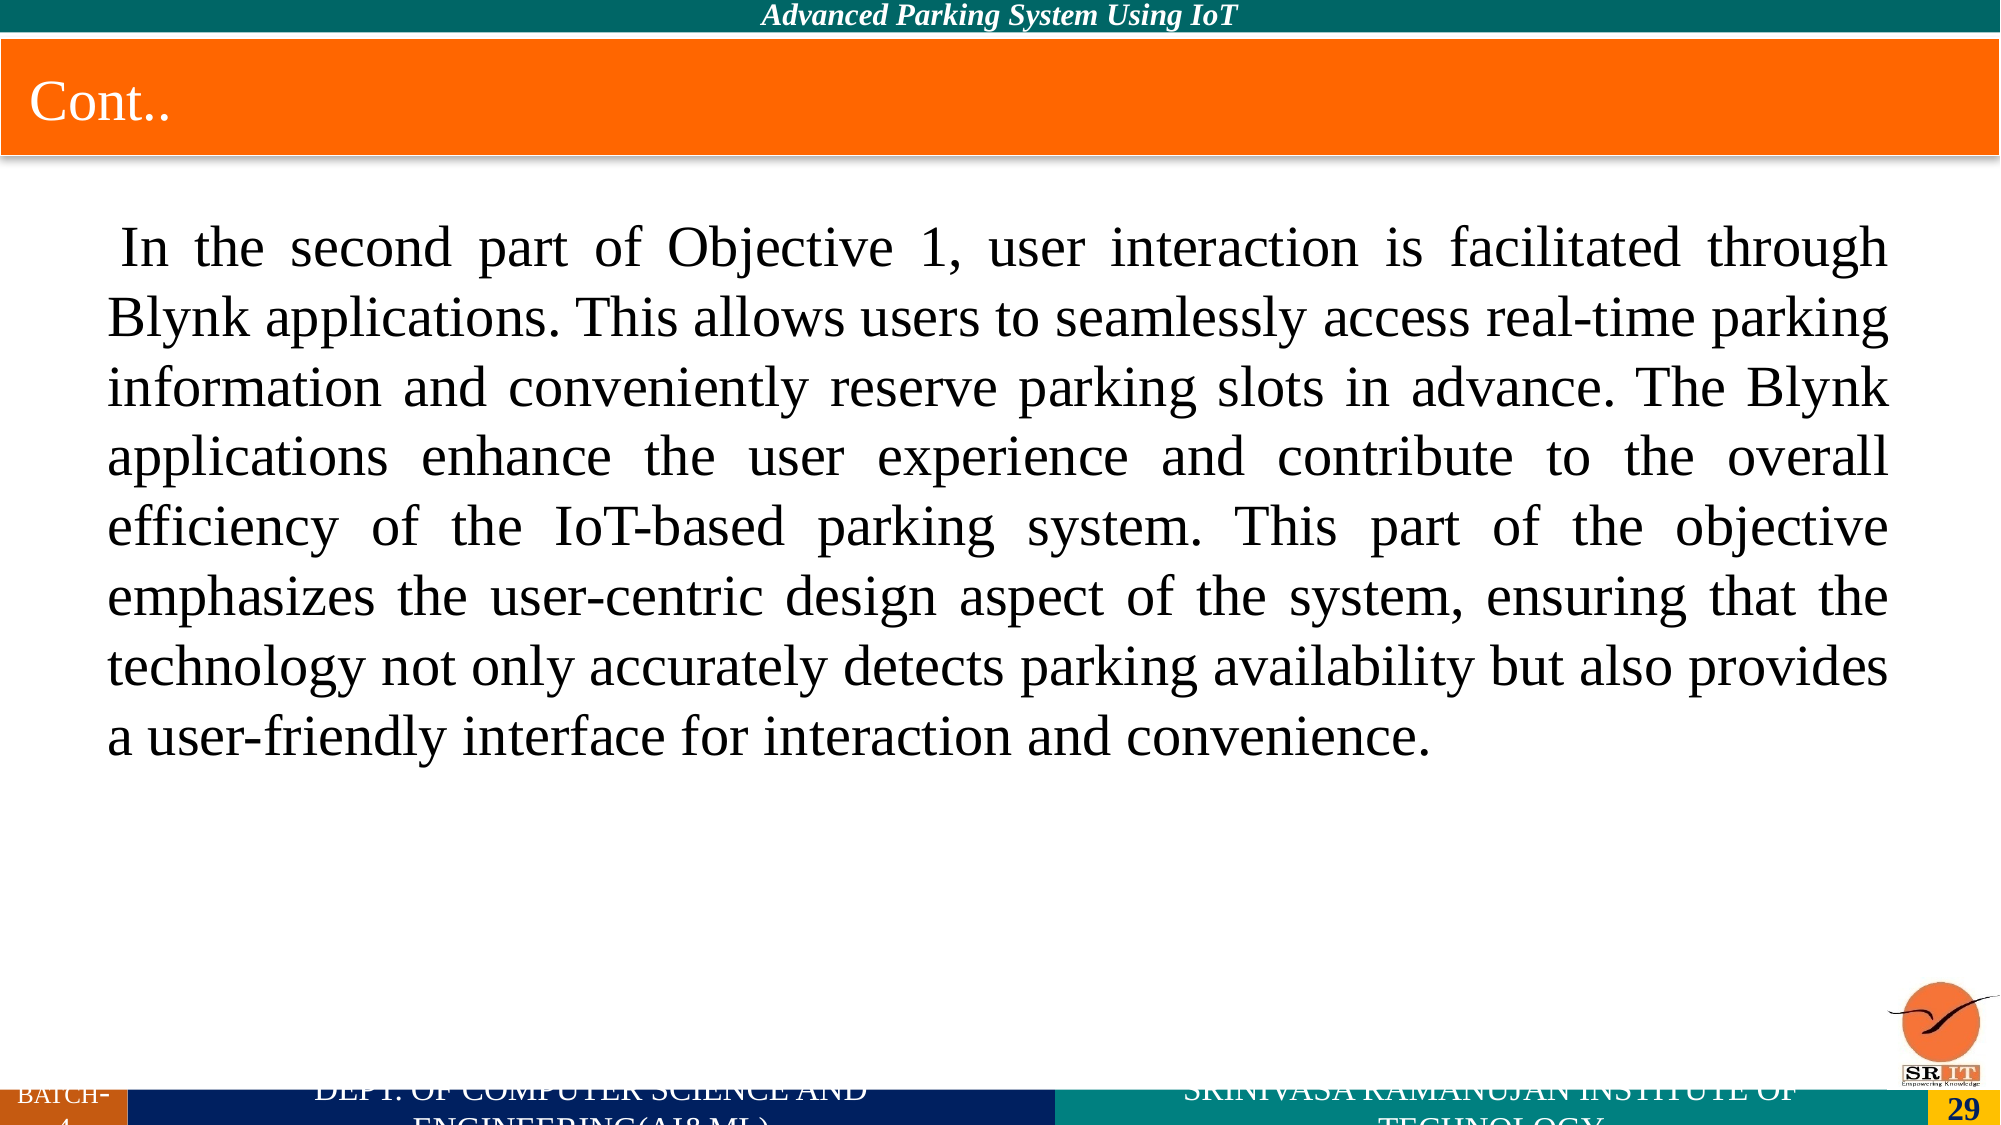

# Cont..
  In the second part of Objective 1, user interaction is facilitated through Blynk applications. This allows users to seamlessly access real-time parking information and conveniently reserve parking slots in advance. The Blynk applications enhance the user experience and contribute to the overall efficiency of the IoT-based parking system. This part of the objective emphasizes the user-centric design aspect of the system, ensuring that the technology not only accurately detects parking availability but also provides a user-friendly interface for interaction and convenience.